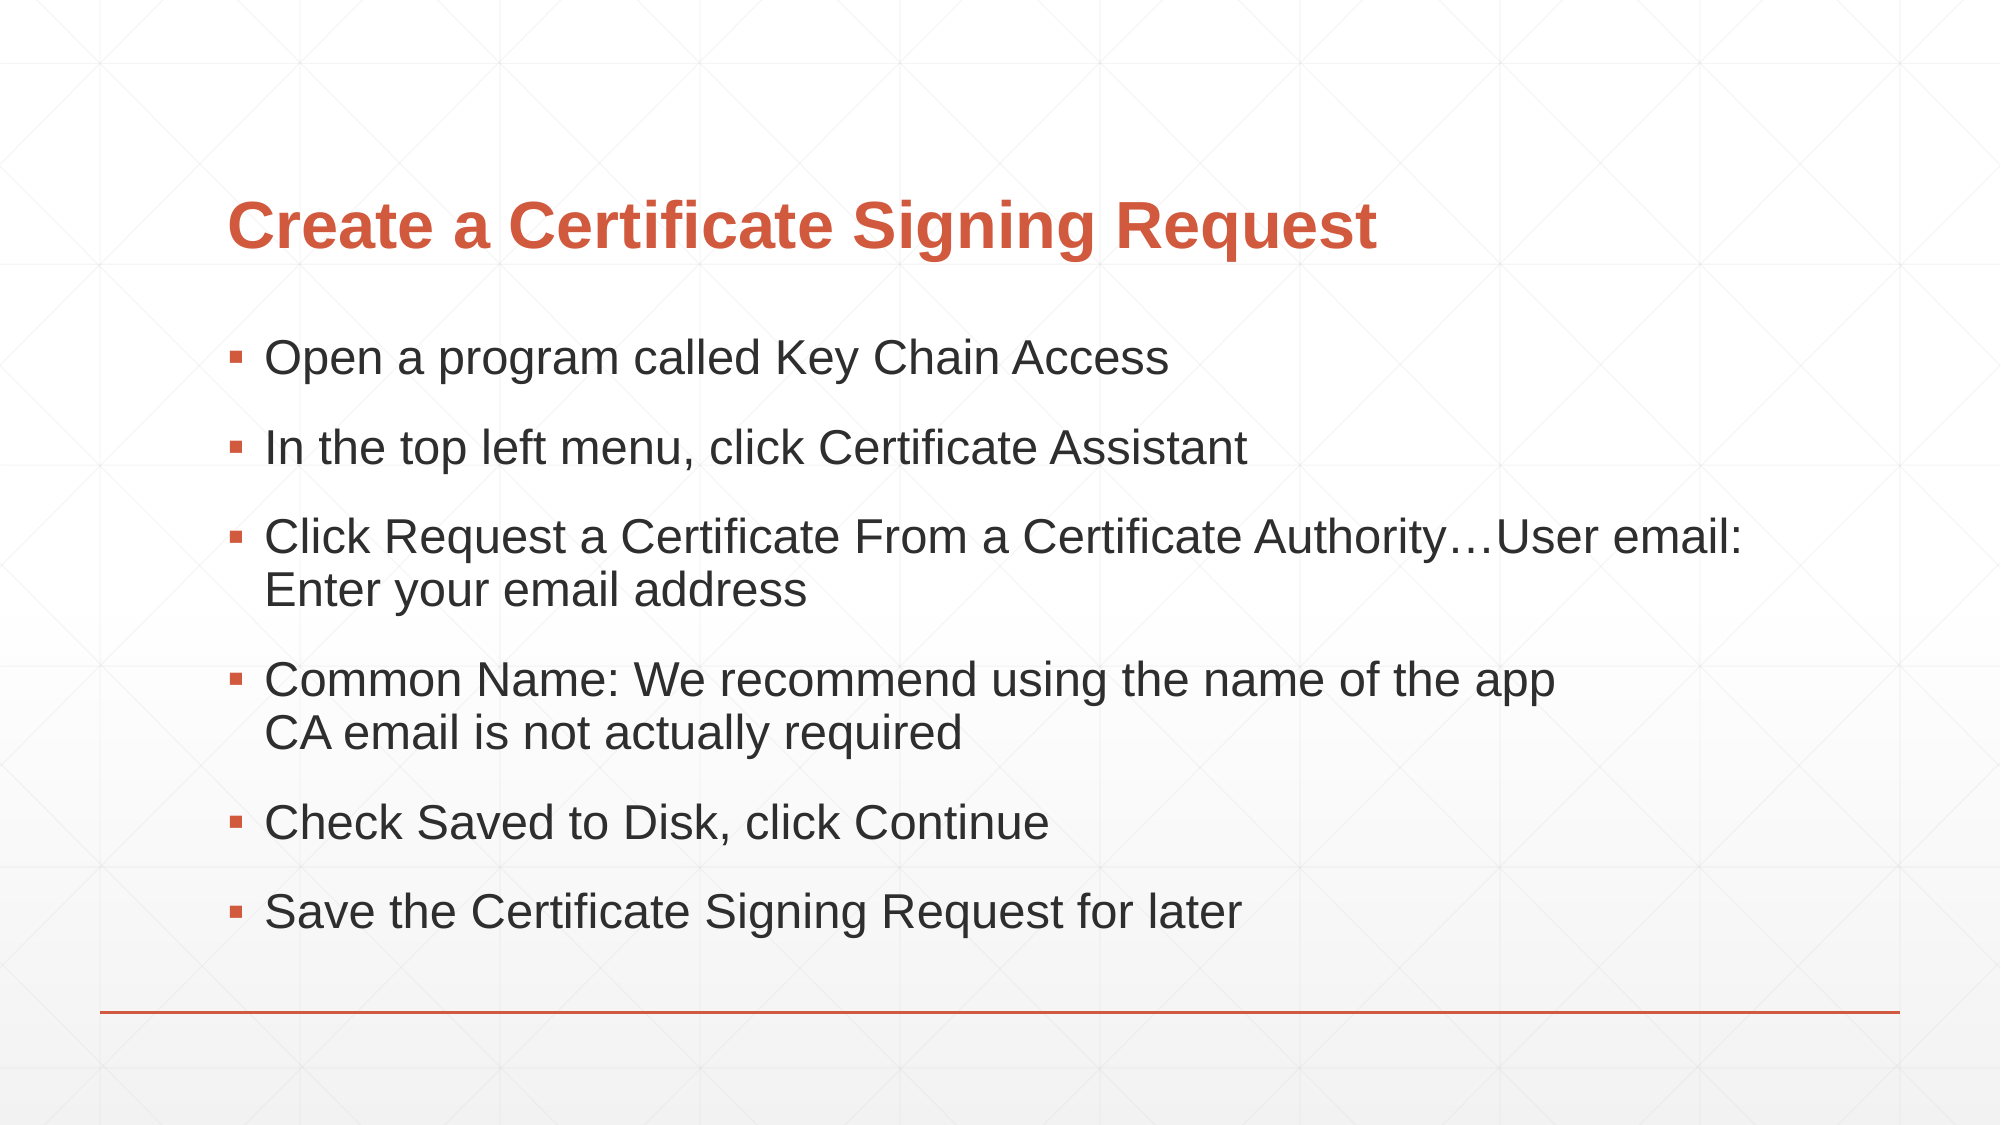

# Create a Certificate Signing Request
Open a program called Key Chain Access
In the top left menu, click Certificate Assistant
Click Request a Certificate From a Certificate Authority…User email: Enter your email address
Common Name: We recommend using the name of the app
CA email is not actually required
Check Saved to Disk, click Continue
Save the Certificate Signing Request for later